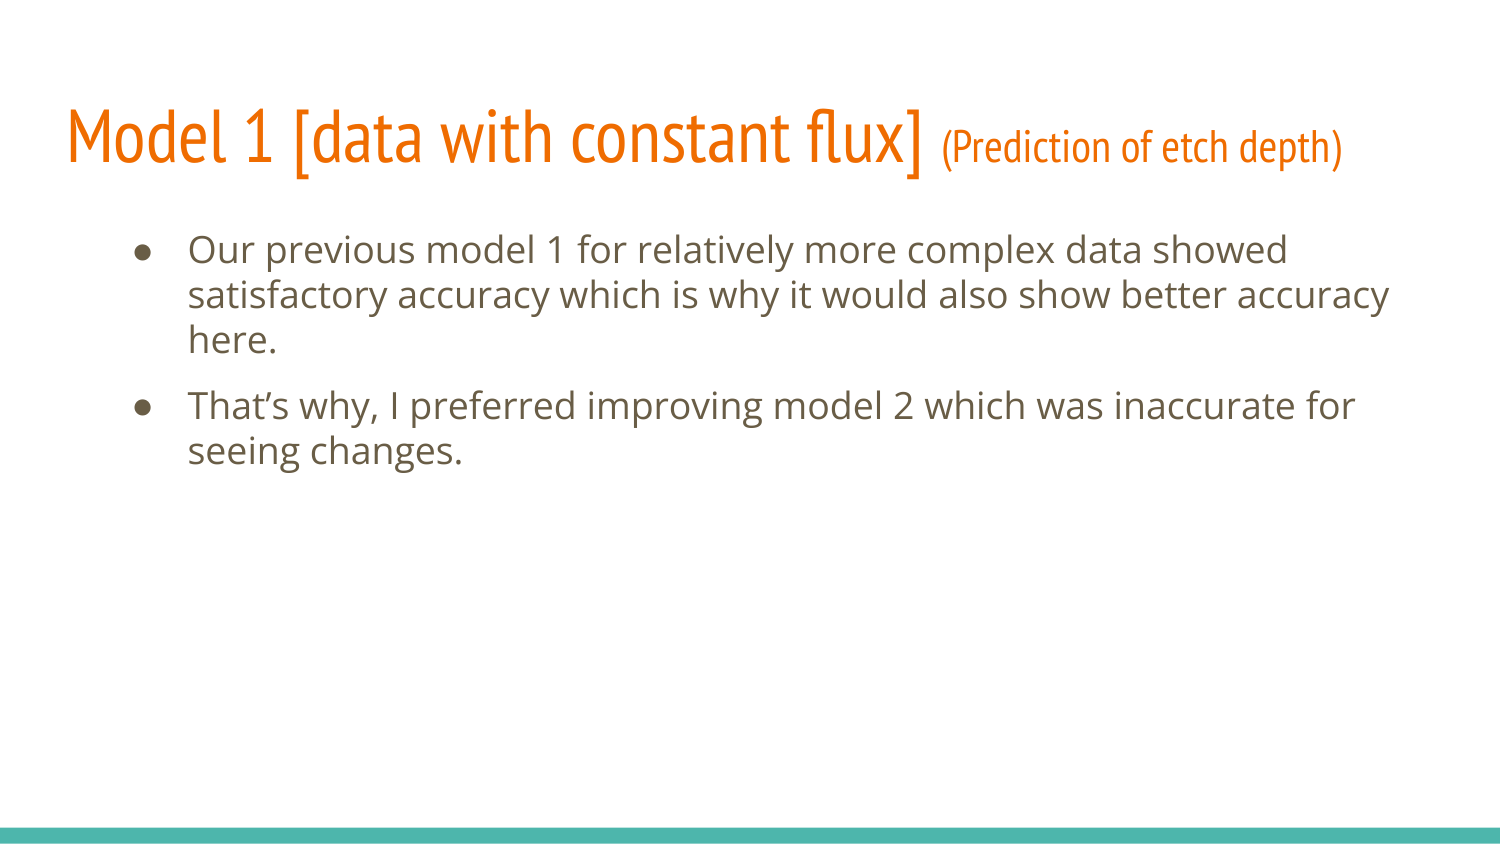

# Model 1 [data with constant flux] (Prediction of etch depth)

Our previous model 1 for relatively more complex data showed satisfactory accuracy which is why it would also show better accuracy here.
That’s why, I preferred improving model 2 which was inaccurate for seeing changes.